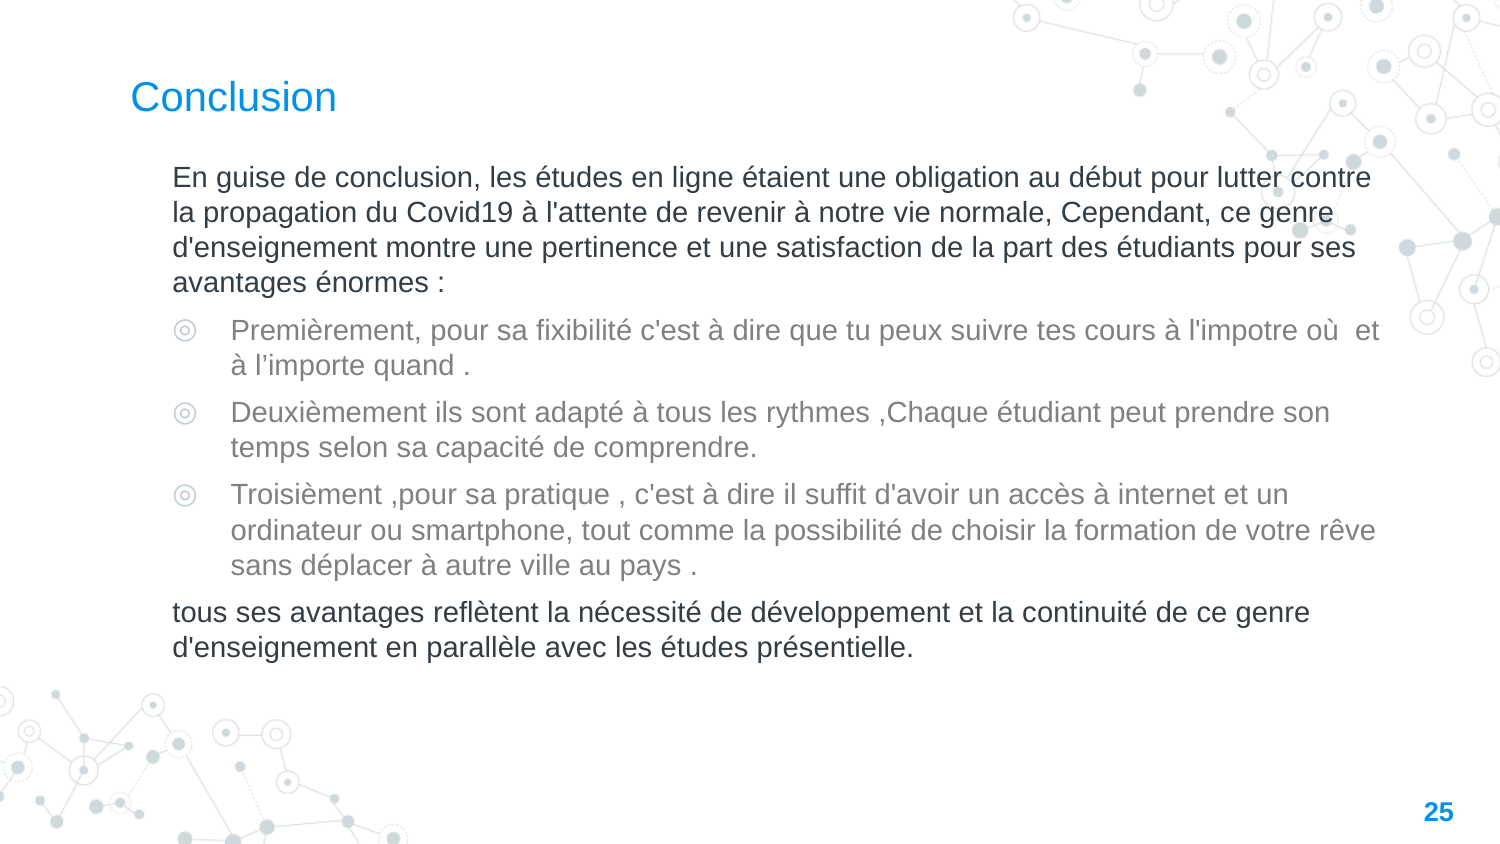

# Conclusion
En guise de conclusion, les études en ligne étaient une obligation au début pour lutter contre la propagation du Covid19 à l'attente de revenir à notre vie normale, Cependant, ce genre d'enseignement montre une pertinence et une satisfaction de la part des étudiants pour ses avantages énormes :
Premièrement, pour sa fixibilité c'est à dire que tu peux suivre tes cours à l'impotre où  et à l’importe quand .
Deuxièmement ils sont adapté à tous les rythmes ,Chaque étudiant peut prendre son temps selon sa capacité de comprendre.
Troisièment ,pour sa pratique , c'est à dire il suffit d'avoir un accès à internet et un ordinateur ou smartphone, tout comme la possibilité de choisir la formation de votre rêve sans déplacer à autre ville au pays .
tous ses avantages reflètent la nécessité de développement et la continuité de ce genre d'enseignement en parallèle avec les études présentielle.

25